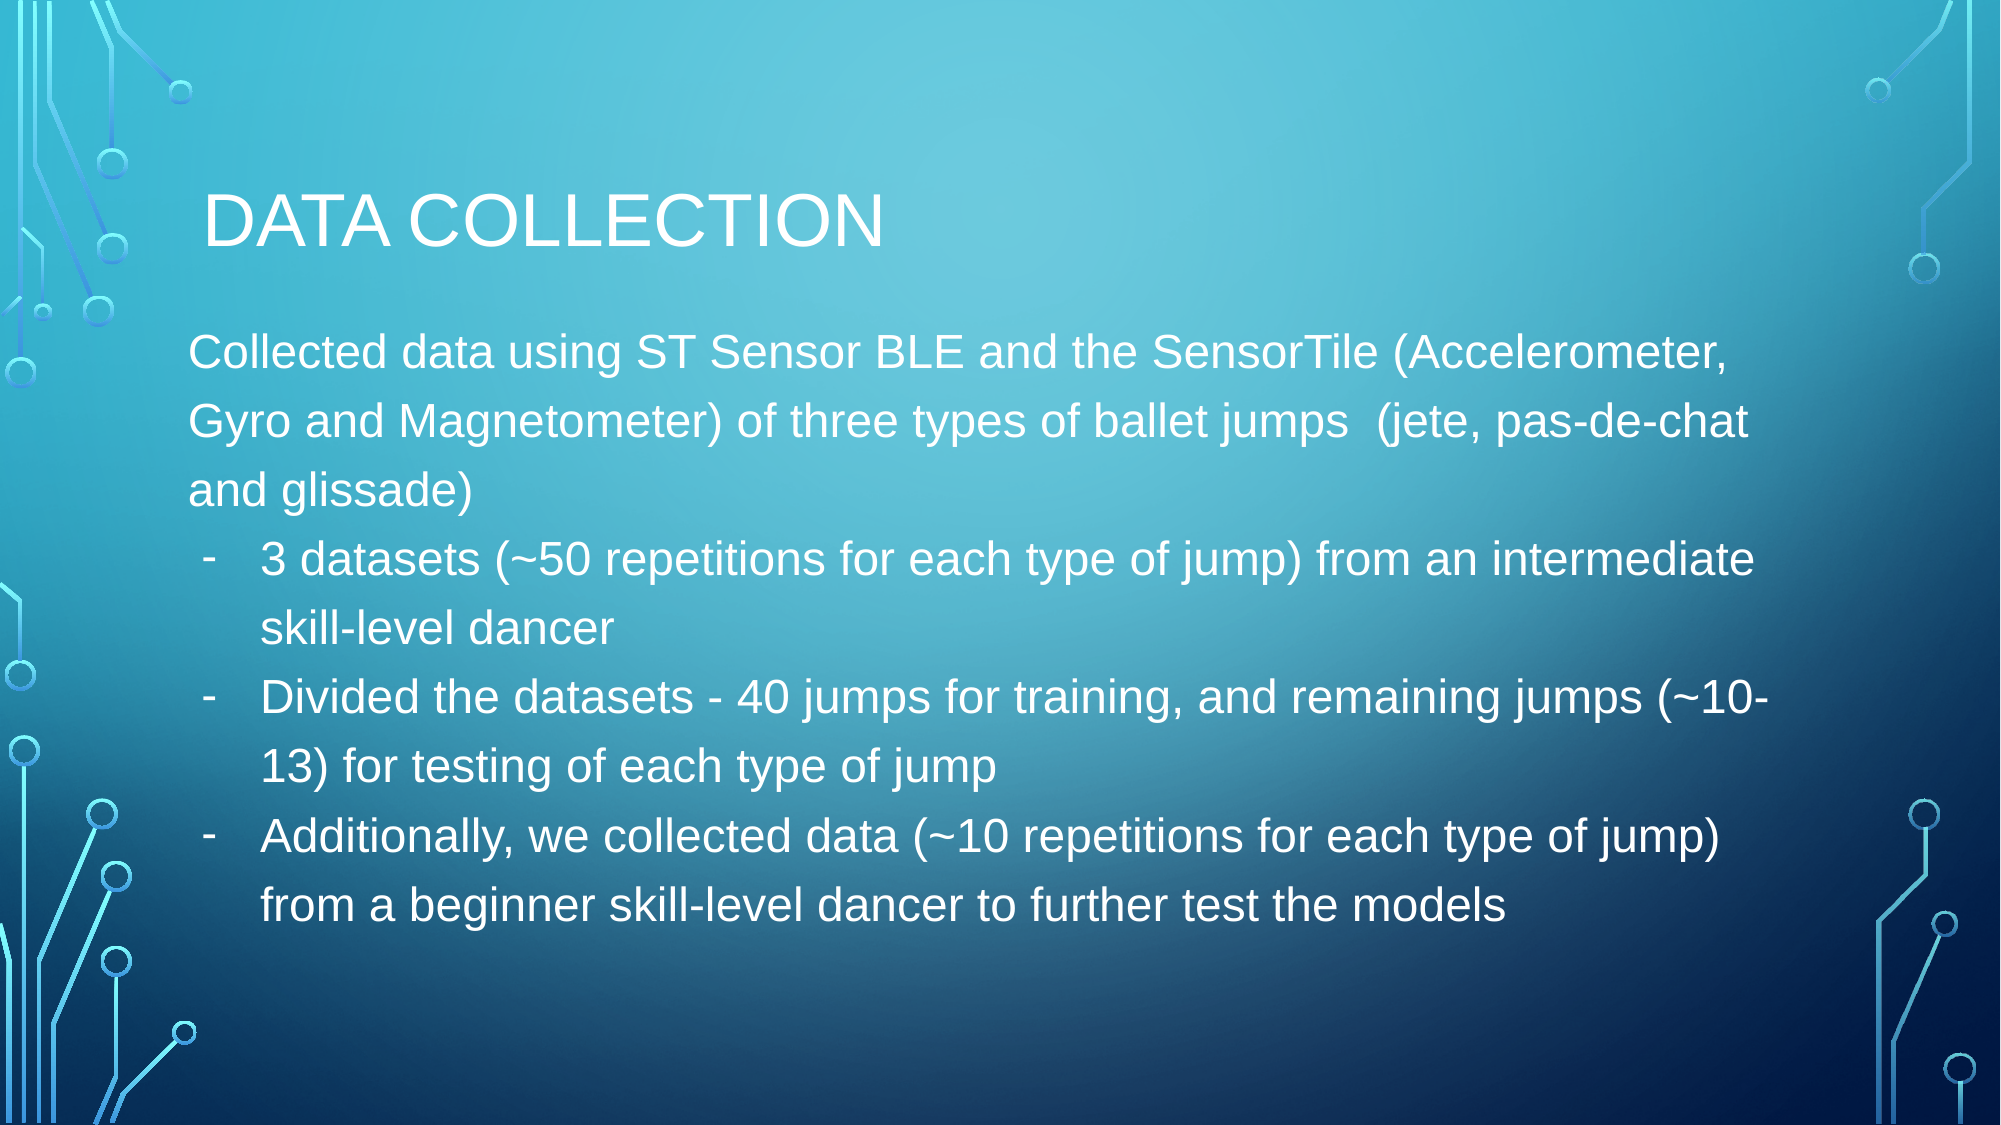

# DATA COLLECTION

Collected data using ST Sensor BLE and the SensorTile (Accelerometer, Gyro and Magnetometer) of three types of ballet jumps  (jete, pas-de-chat and glissade)
3 datasets (~50 repetitions for each type of jump) from an intermediate skill-level dancer
Divided the datasets - 40 jumps for training, and remaining jumps (~10-13) for testing of each type of jump
Additionally, we collected data (~10 repetitions for each type of jump) from a beginner skill-level dancer to further test the models